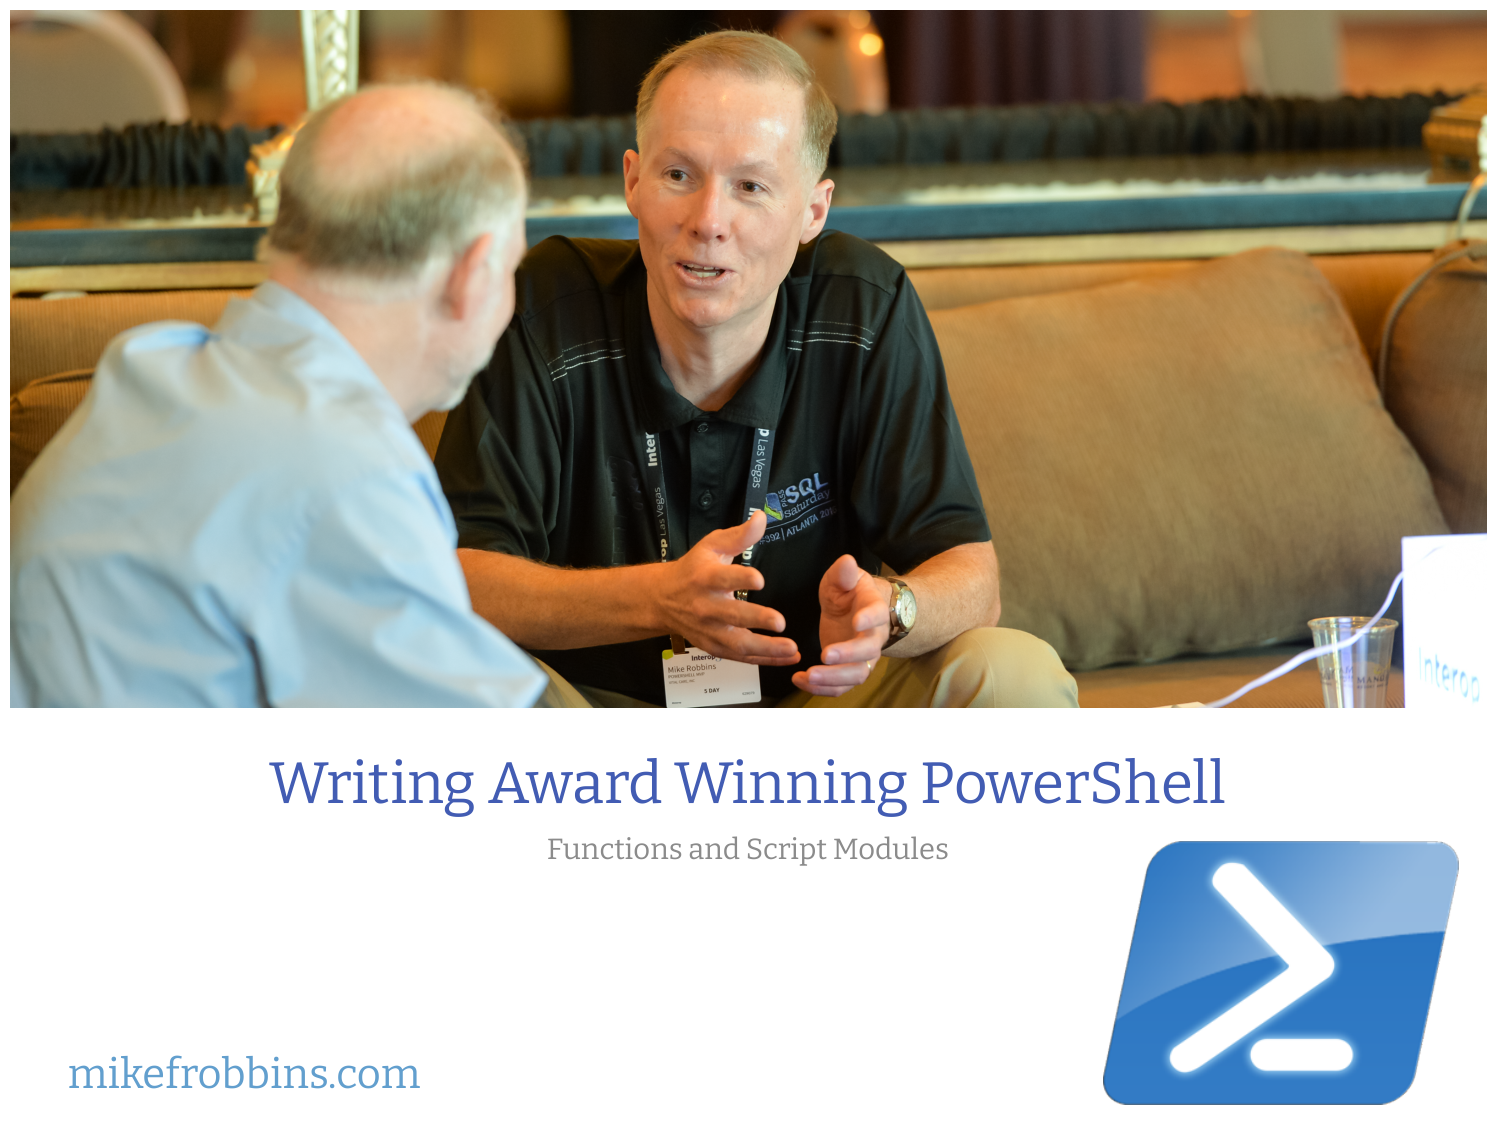

# Writing Award Winning PowerShell
Functions and Script Modules